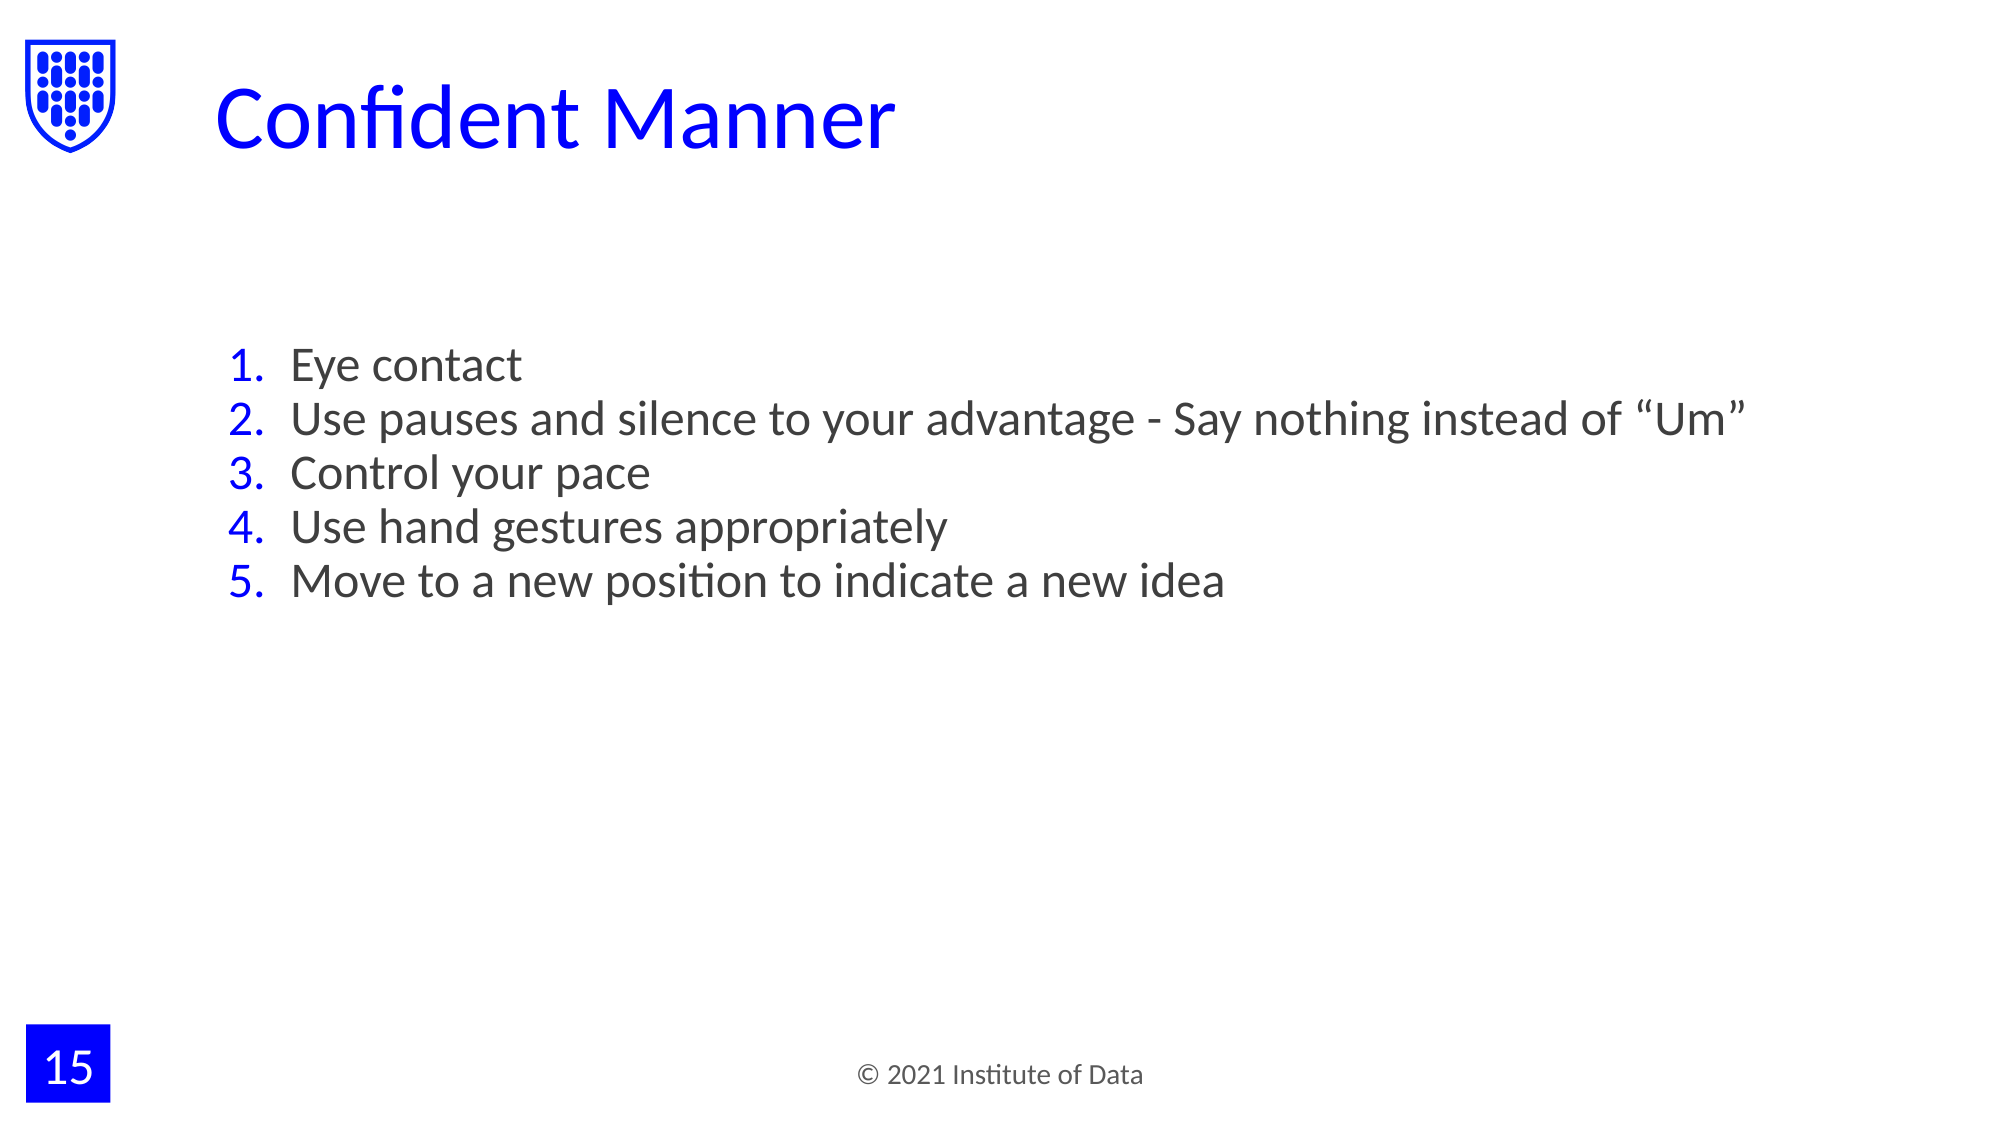

# Confident Manner

Eye contact
Use pauses and silence to your advantage - Say nothing instead of “Um”
Control your pace
Use hand gestures appropriately
Move to a new position to indicate a new idea